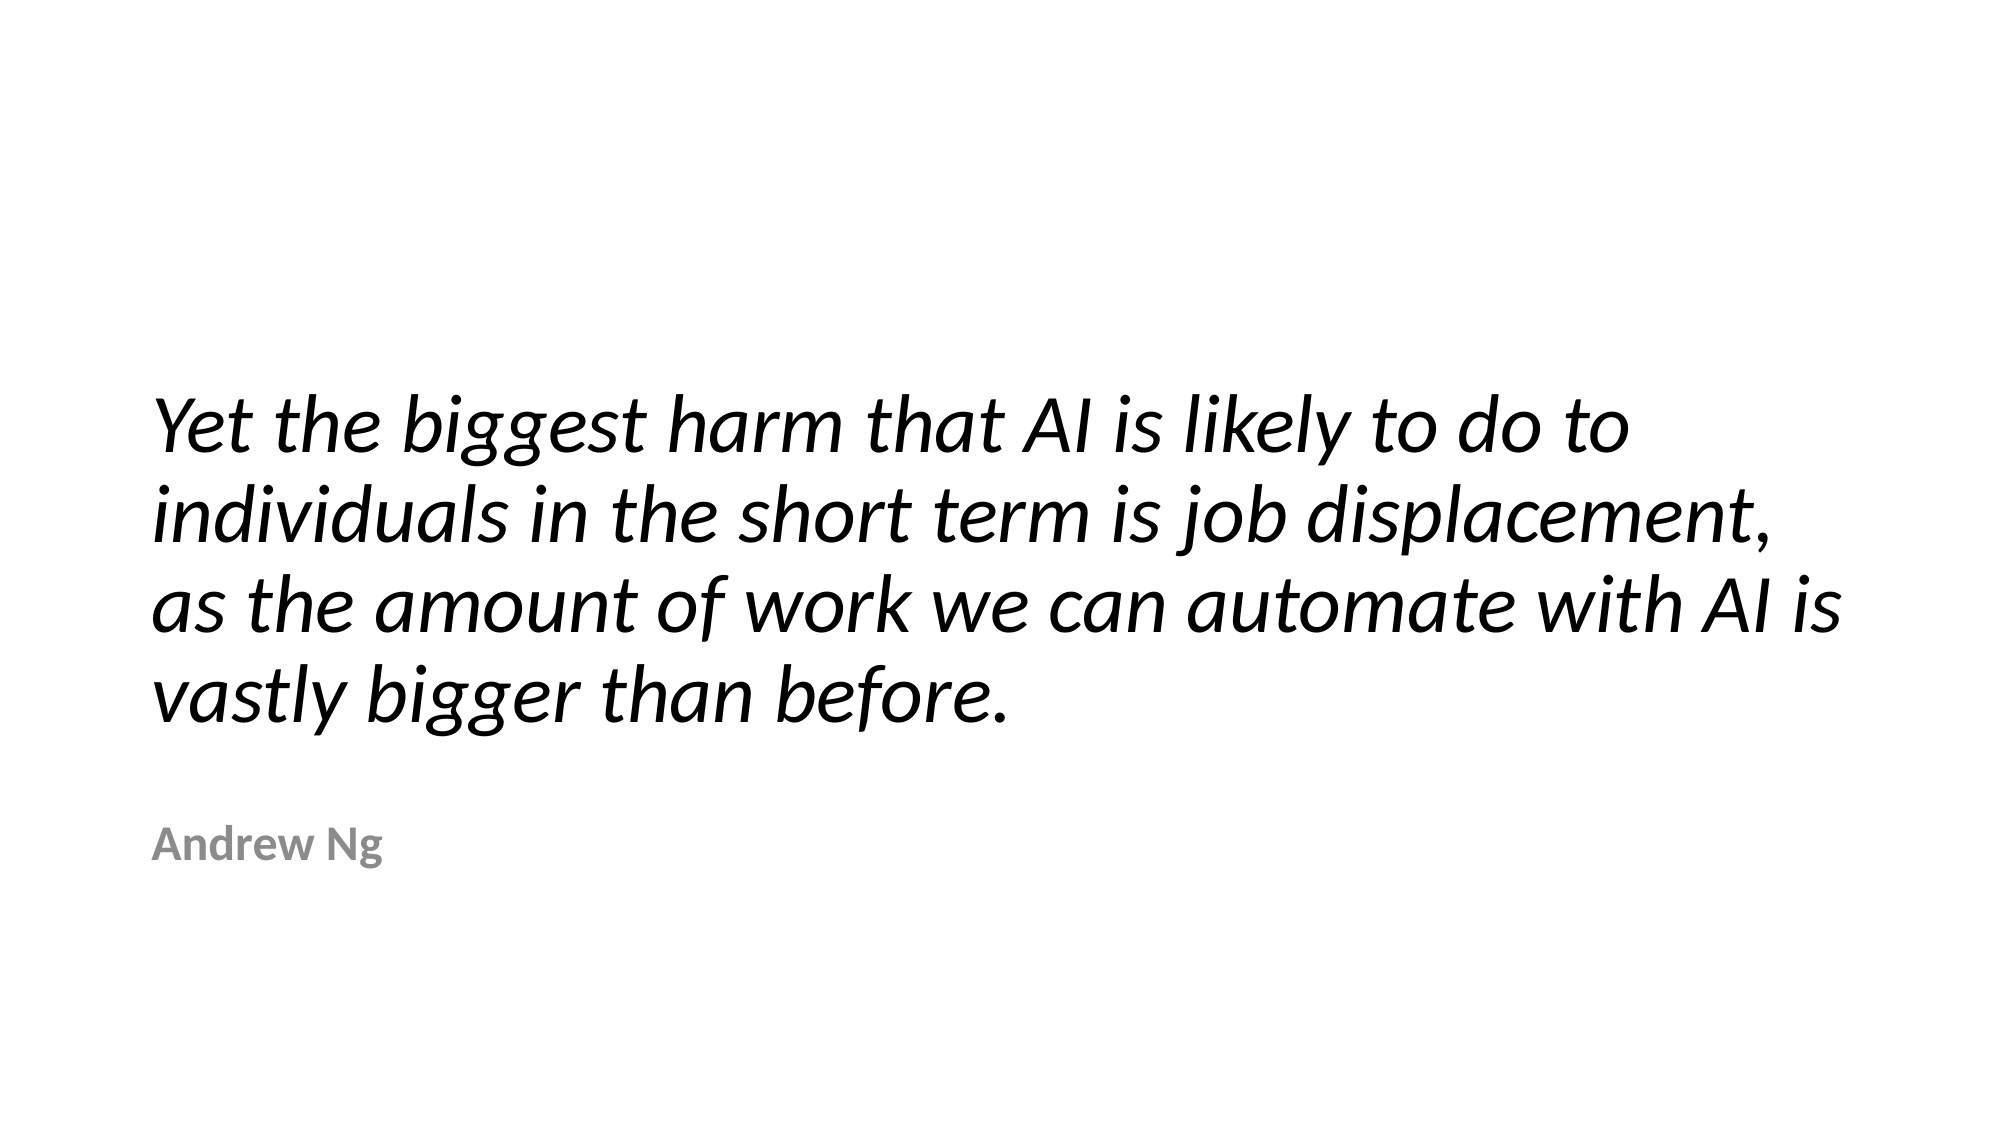

# Yet the biggest harm that AI is likely to do to individuals in the short term is job displacement, as the amount of work we can automate with AI is vastly bigger than before.
Andrew Ng